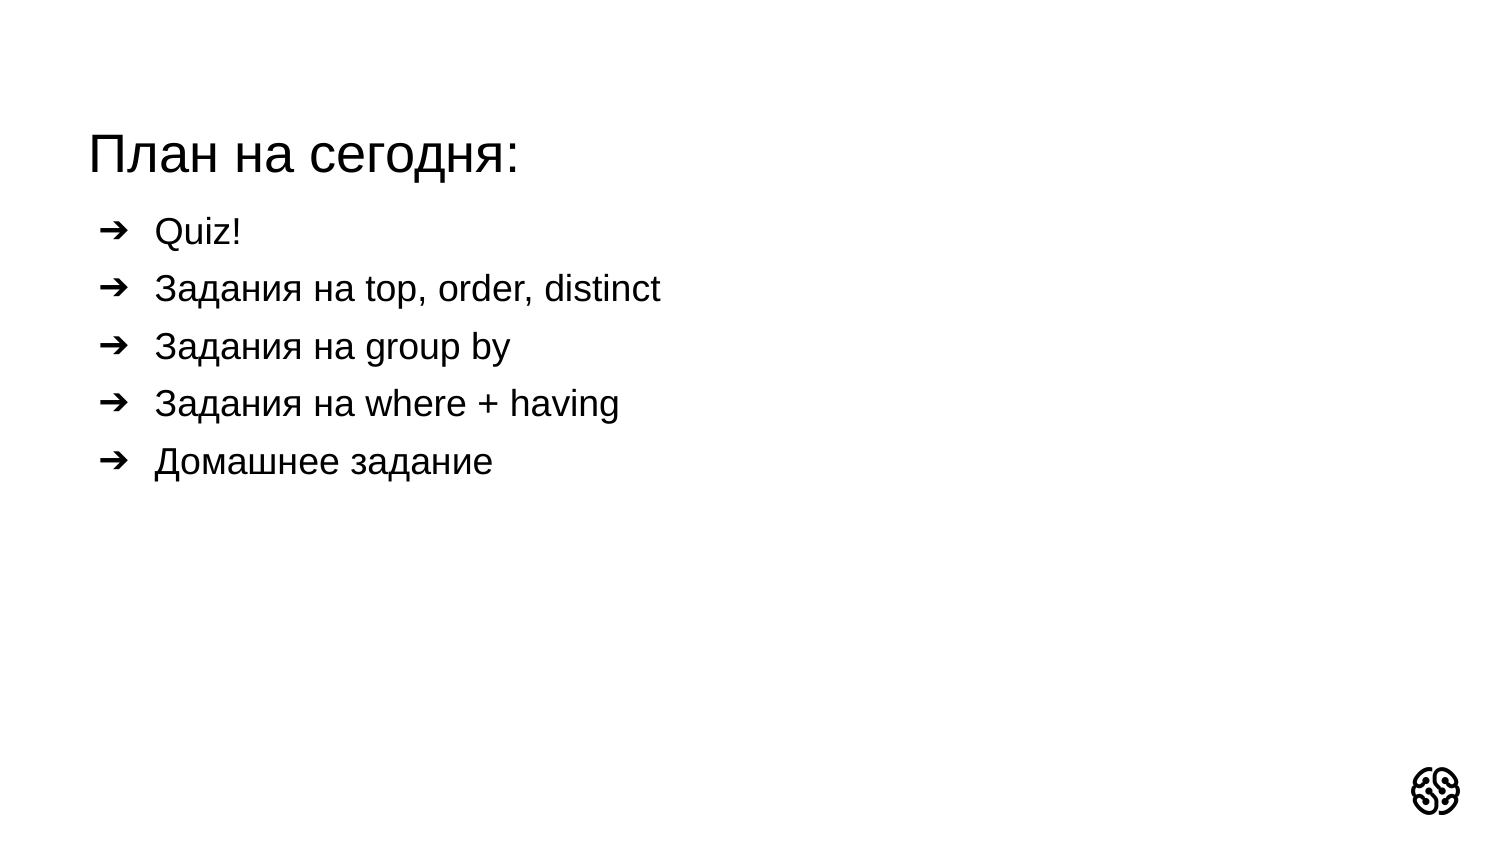

# План на сегодня:
Quiz!
Задания на top, order, distinct
Задания на group by
Задания на where + having
Домашнее задание